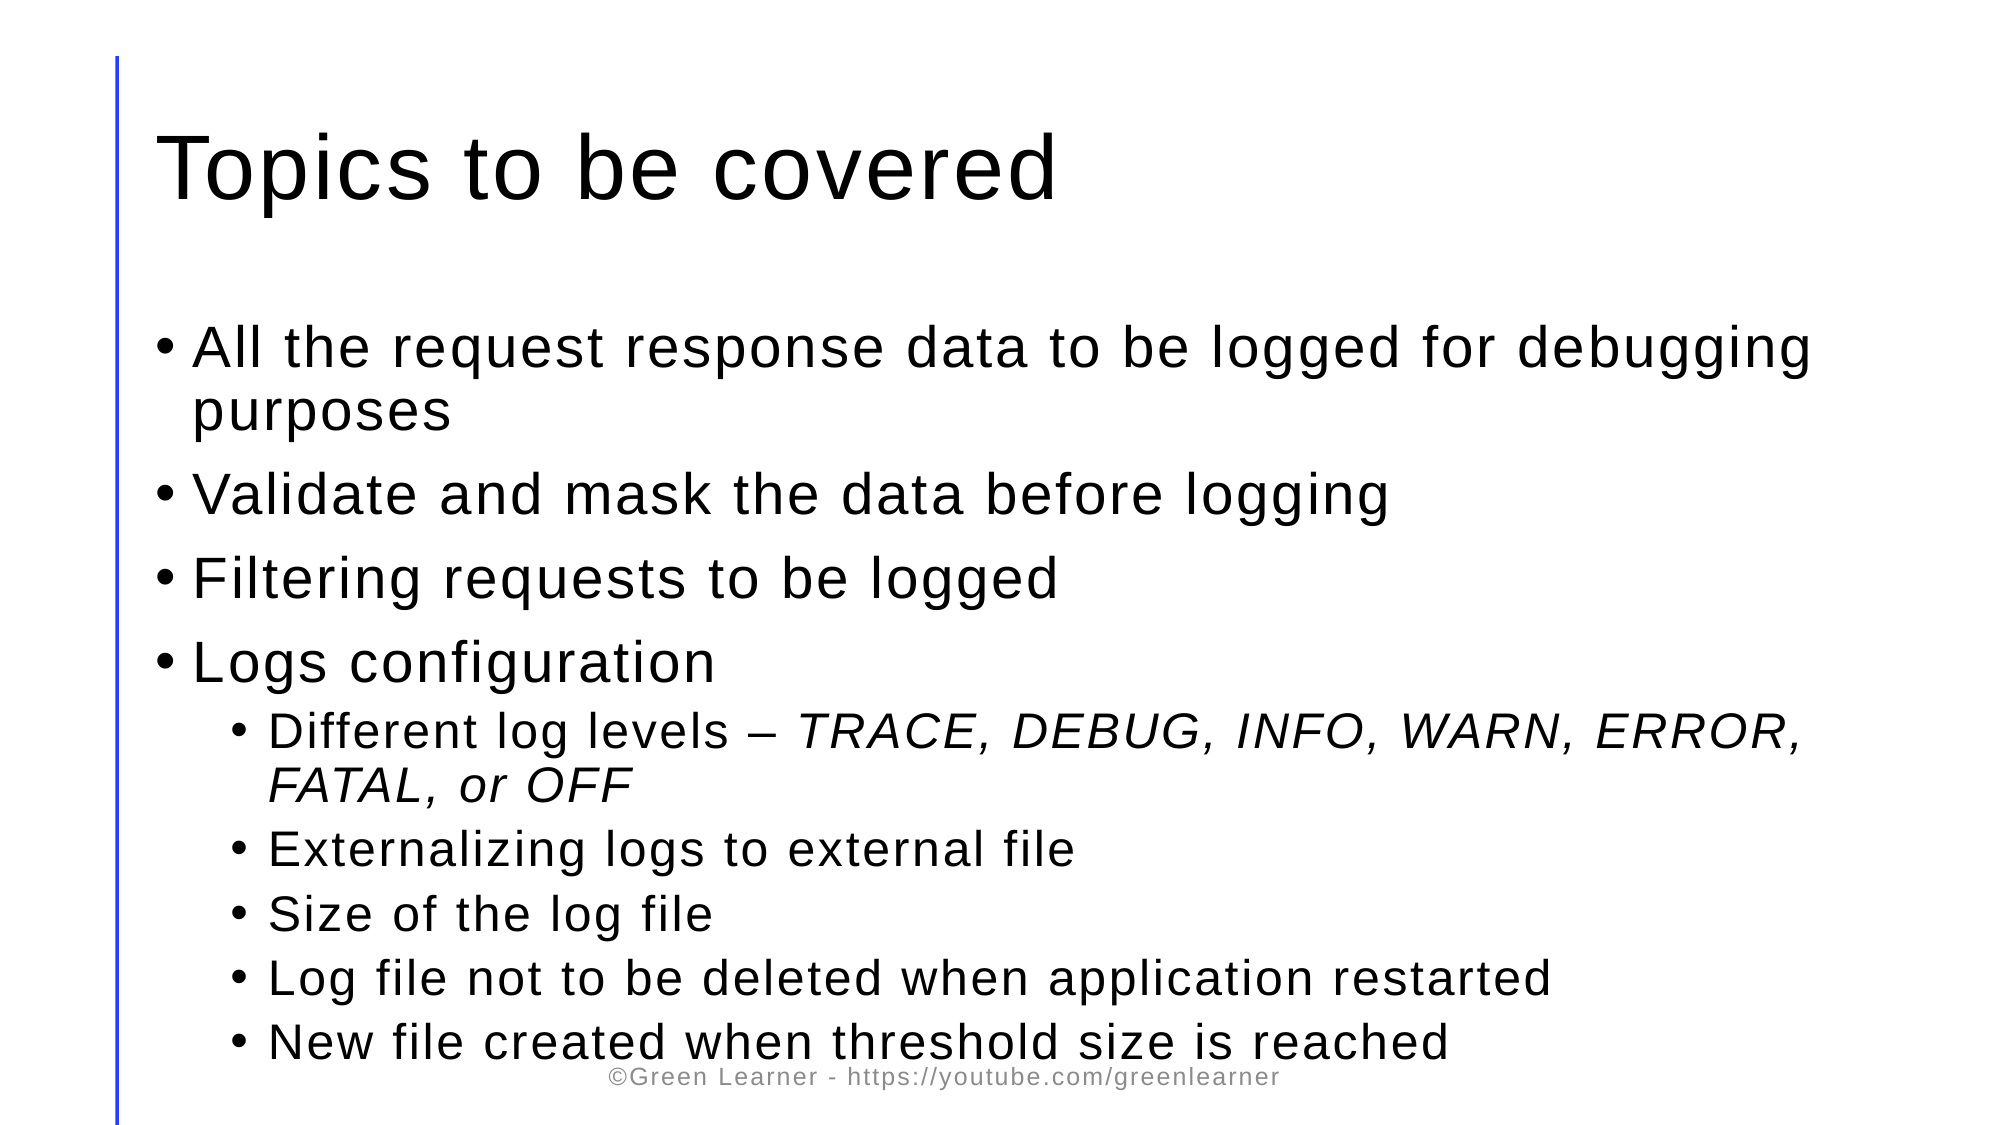

# Topics to be covered
All the request response data to be logged for debugging purposes
Validate and mask the data before logging
Filtering requests to be logged
Logs configuration
Different log levels – TRACE, DEBUG, INFO, WARN, ERROR, FATAL, or OFF
Externalizing logs to external file
Size of the log file
Log file not to be deleted when application restarted
New file created when threshold size is reached
©Green Learner - https://youtube.com/greenlearner